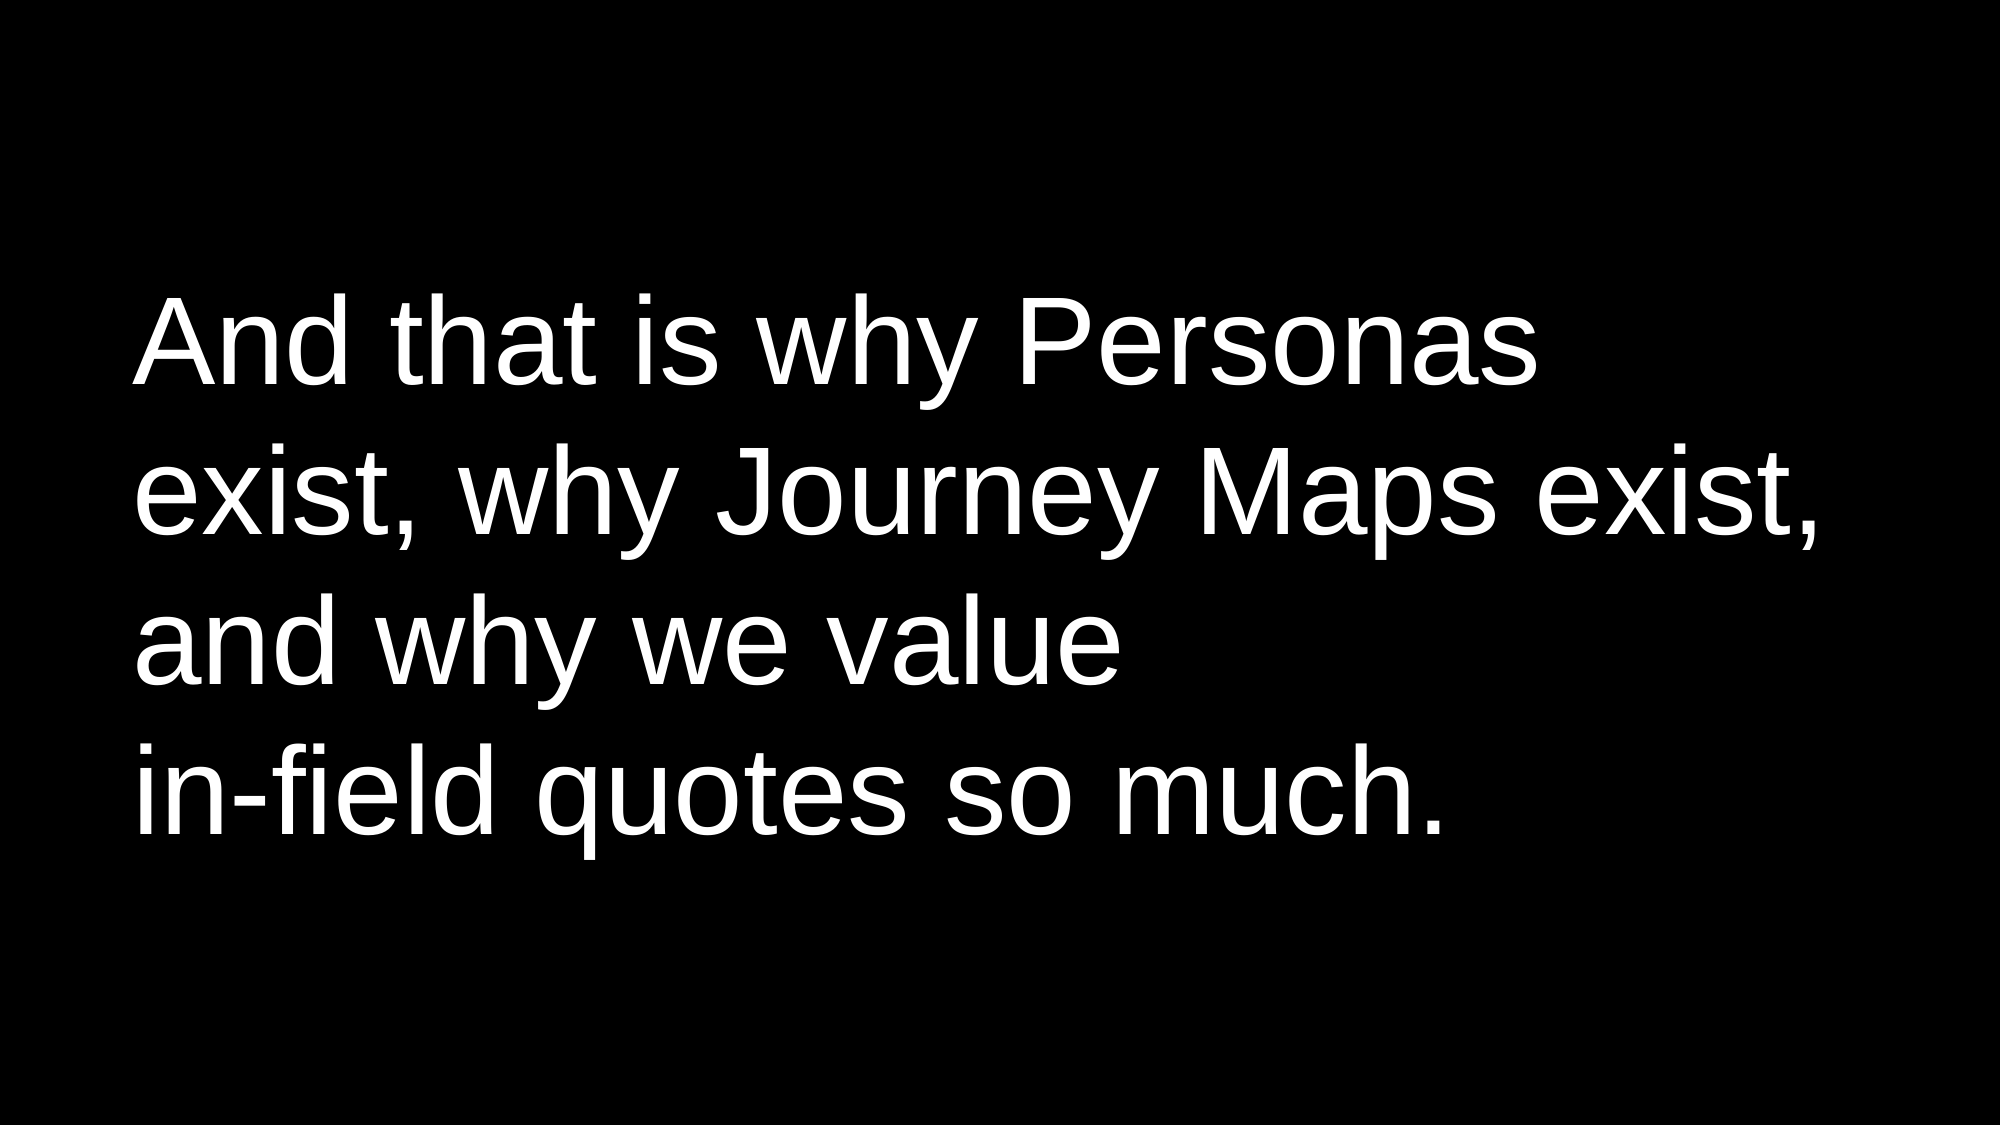

And that is why Personas exist, why Journey Maps exist, and why we value
in-field quotes so much.